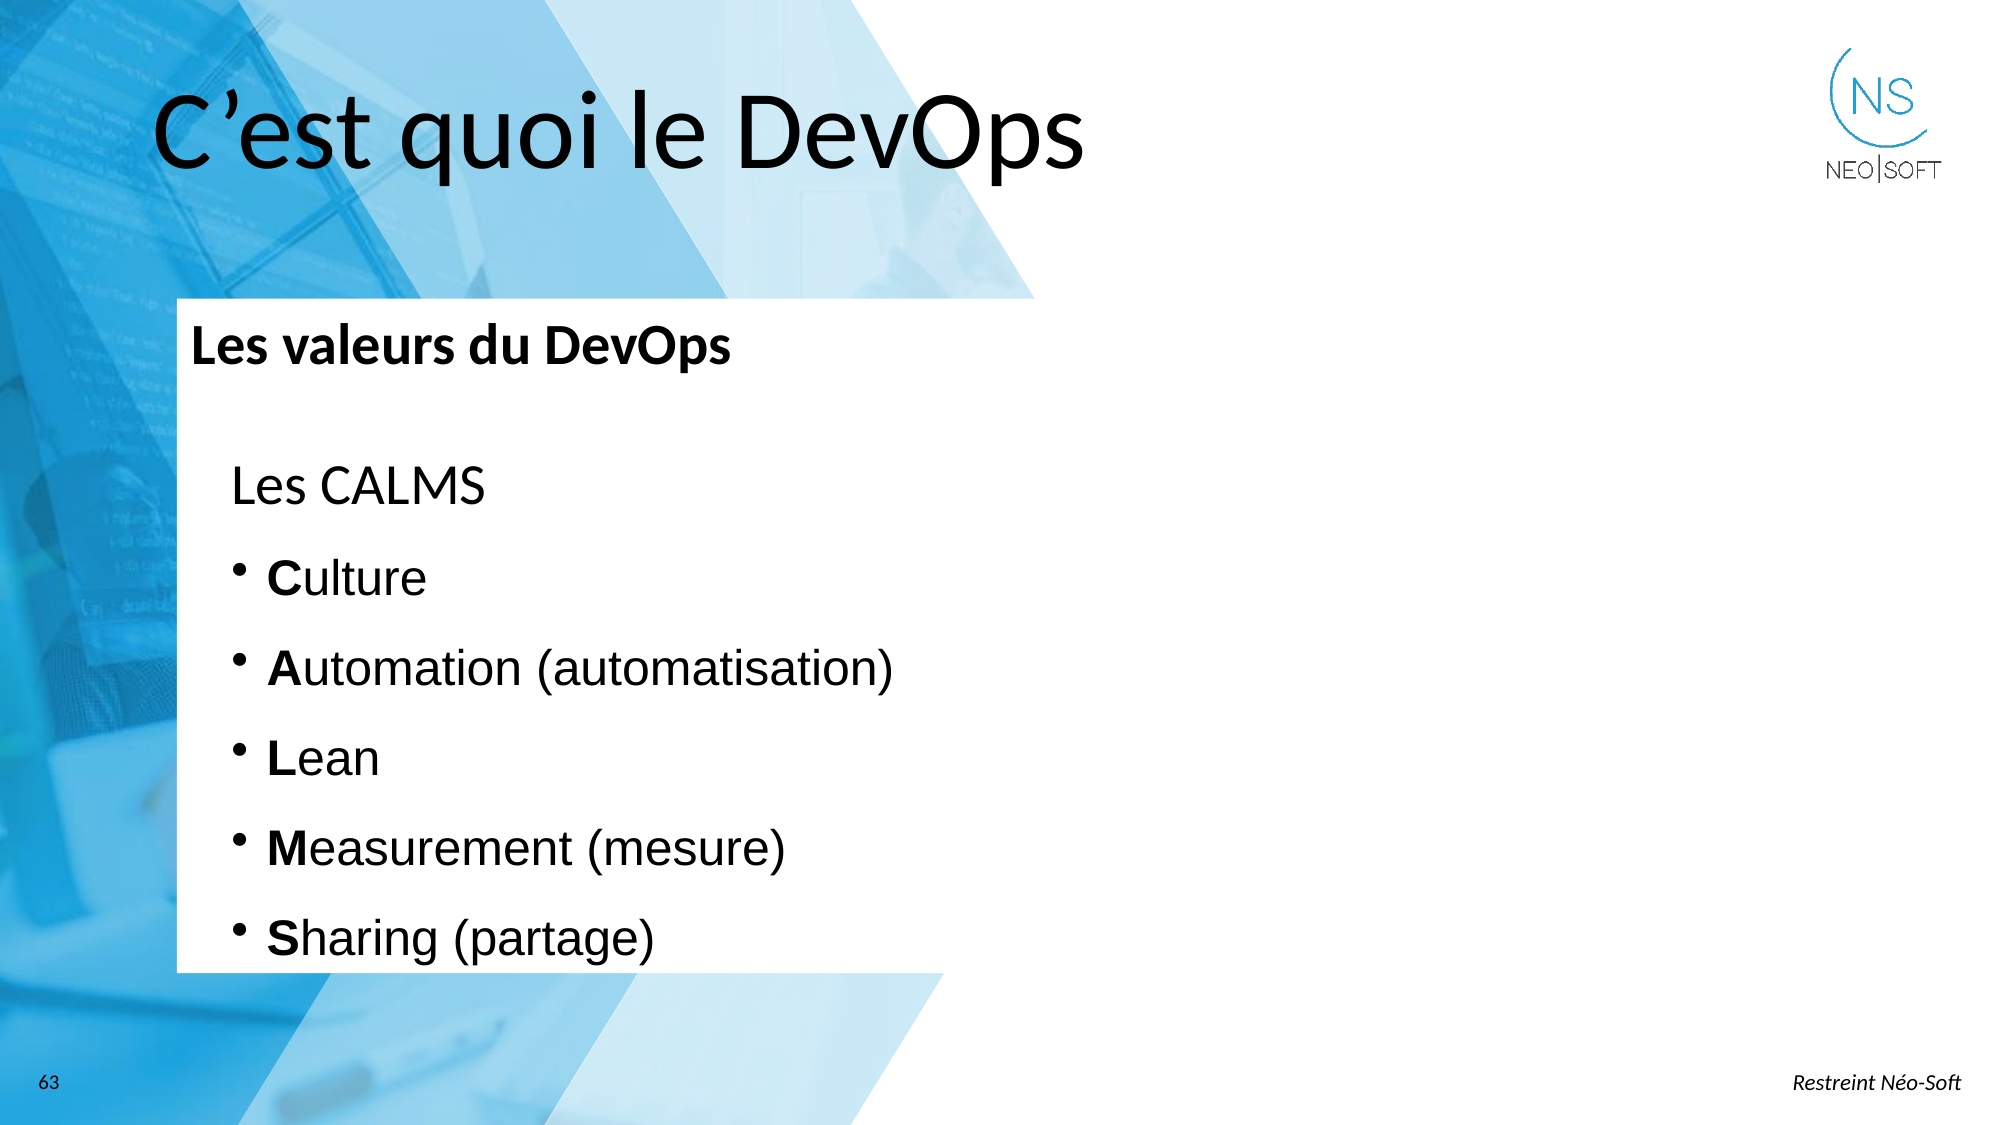

C’est quoi le DevOps
Les valeurs du DevOps

   Les CALMS
Culture
Automation (automatisation)
Lean
Measurement (mesure)
Sharing (partage)